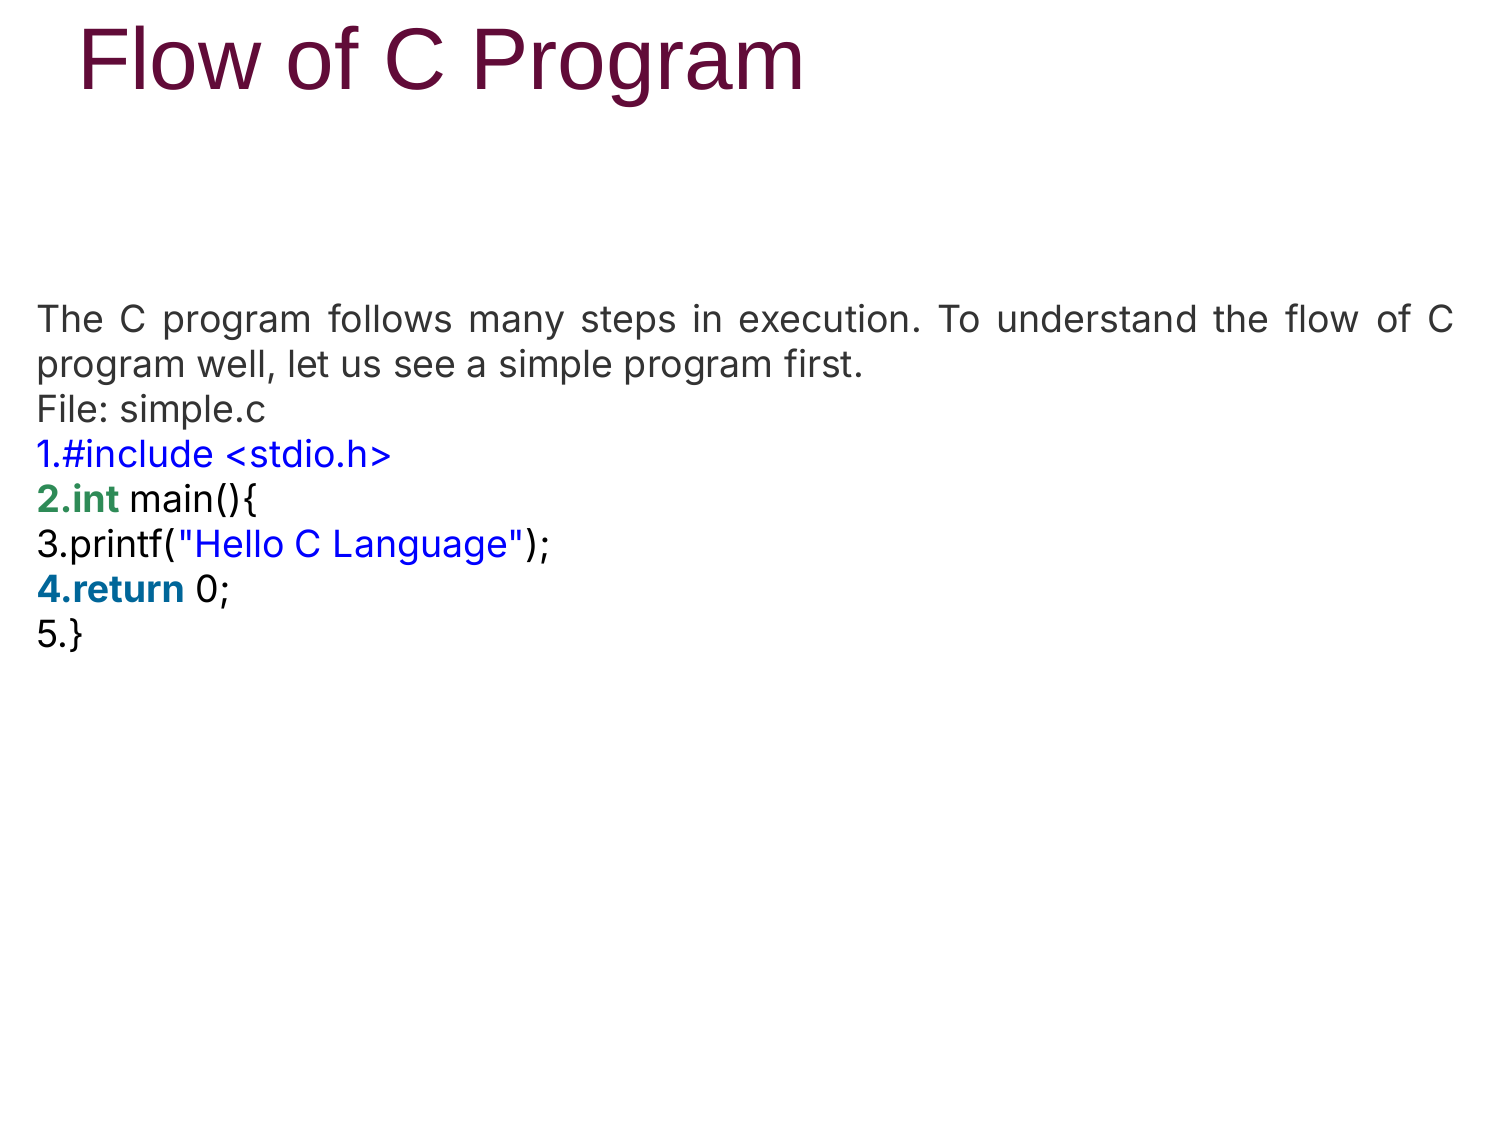

# Flow of C Program

The C program follows many steps in execution. To understand the flow of C program well, let us see a simple program first.
File: simple.c
#include <stdio.h>
int main(){
printf("Hello C Language");
return 0;
}